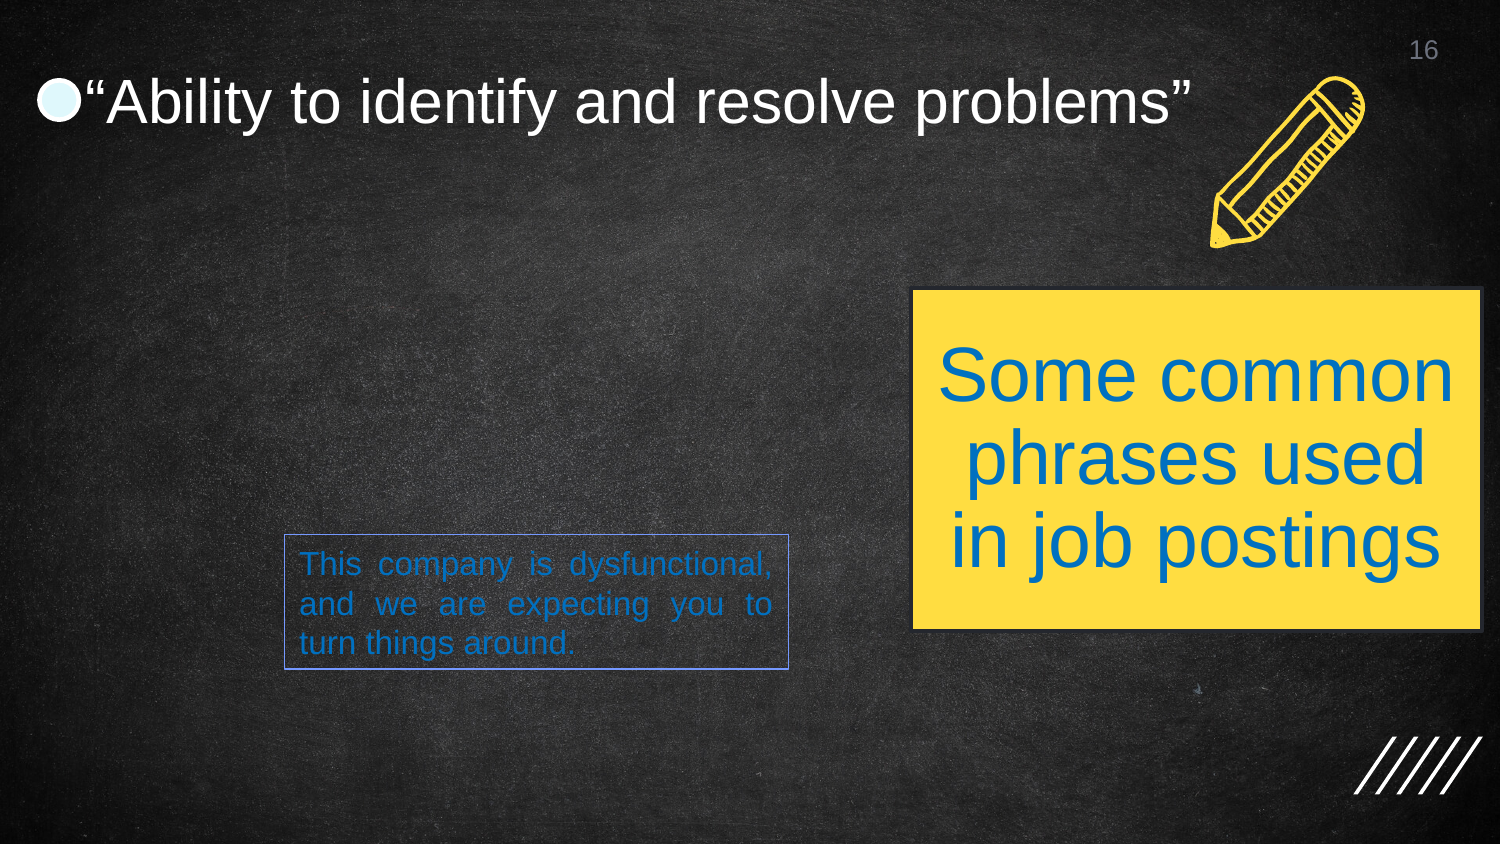

16
# “Ability to identify and resolve problems”

Some common phrases used in job postings
This company is dysfunctional, and we are expecting you to turn things around.